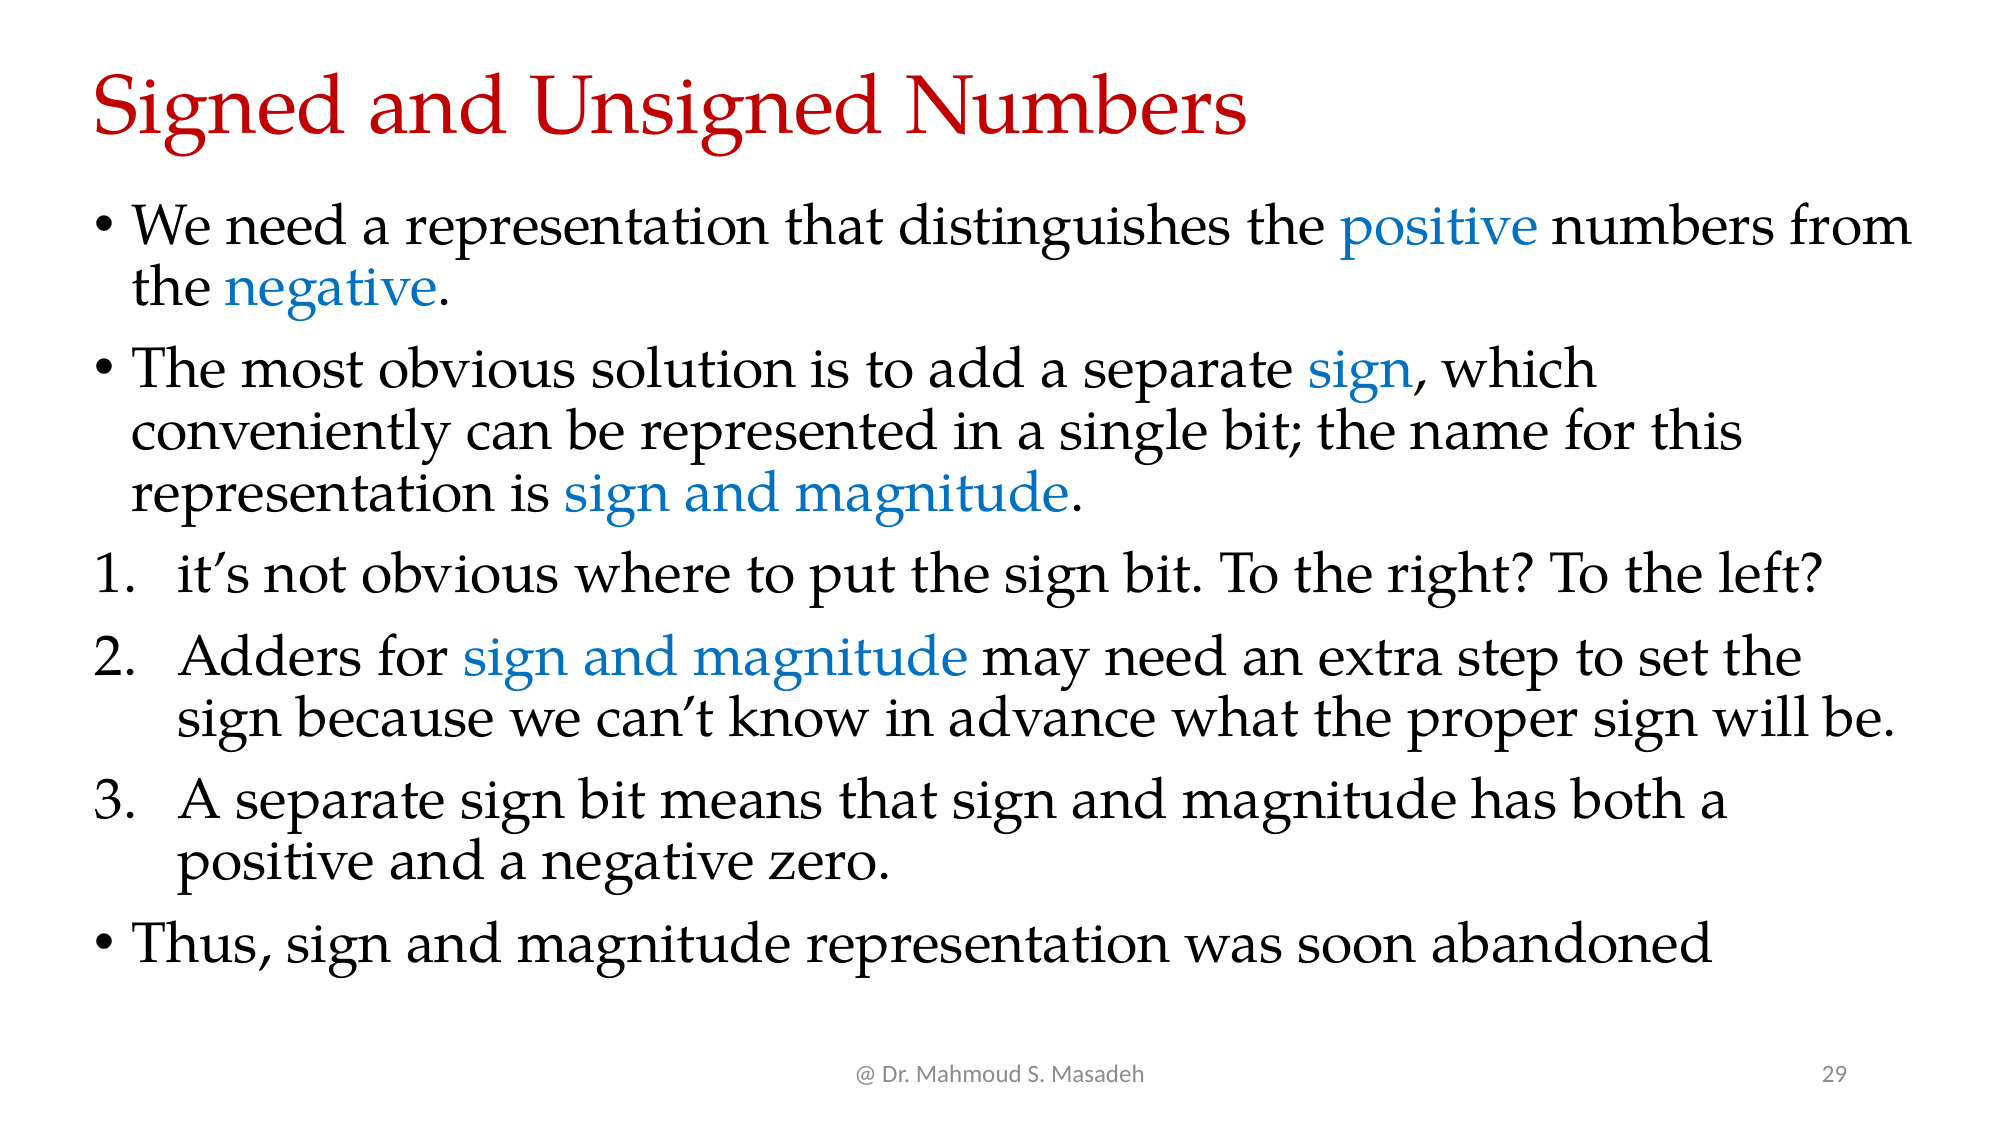

# Signed and Unsigned Numbers
We need a representation that distinguishes the positive numbers from the negative.
The most obvious solution is to add a separate sign, which conveniently can be represented in a single bit; the name for this representation is sign and magnitude.
it’s not obvious where to put the sign bit. To the right? To the left?
Adders for sign and magnitude may need an extra step to set the sign because we can’t know in advance what the proper sign will be.
A separate sign bit means that sign and magnitude has both a positive and a negative zero.
Thus, sign and magnitude representation was soon abandoned
@ Dr. Mahmoud S. Masadeh
29